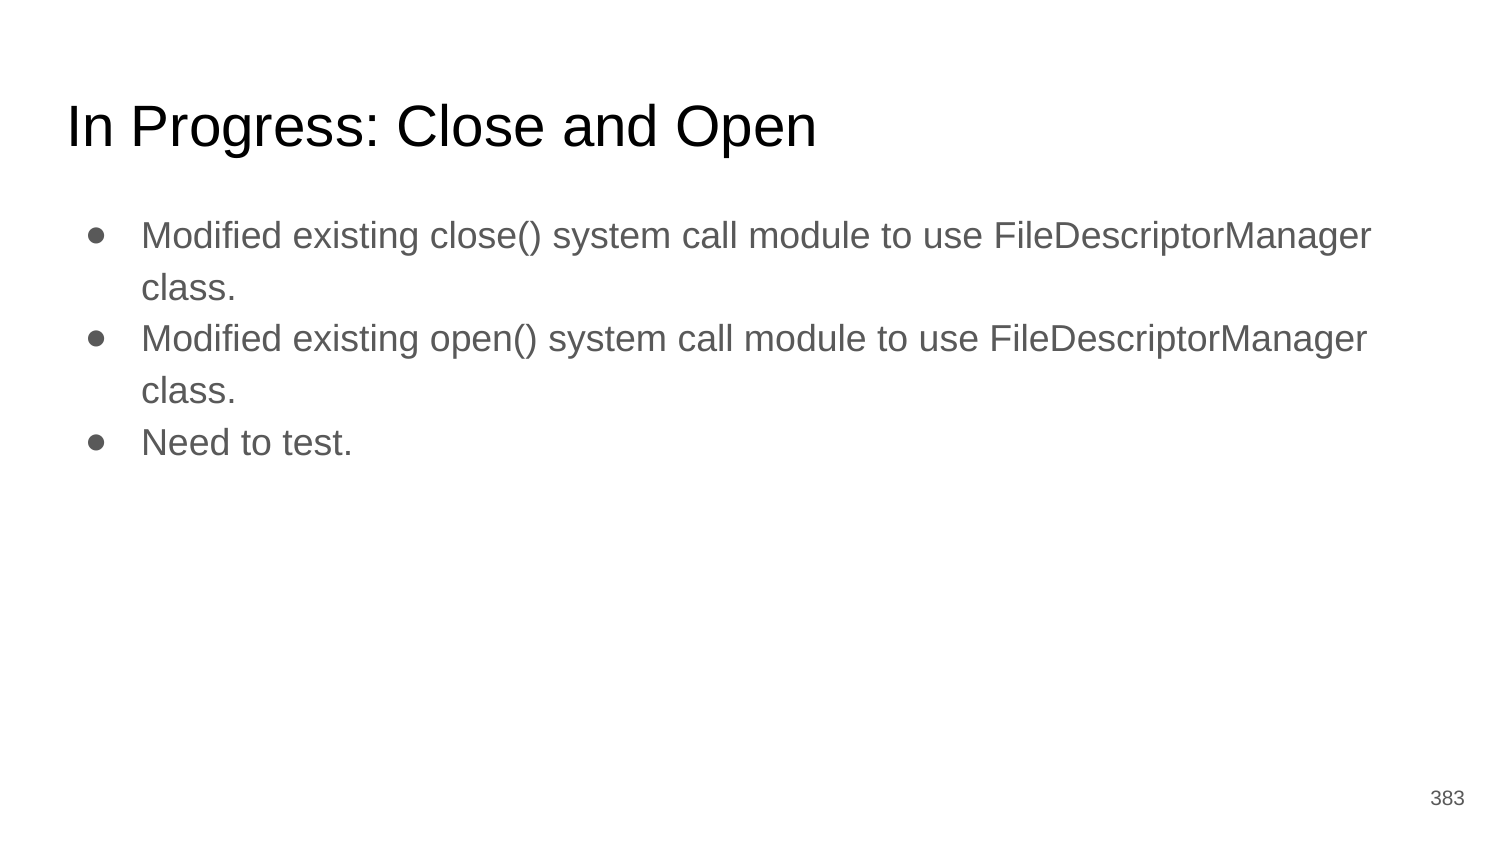

# In Progress: Close and Open
Modified existing close() system call module to use FileDescriptorManager class.
Modified existing open() system call module to use FileDescriptorManager class.
Need to test.
383